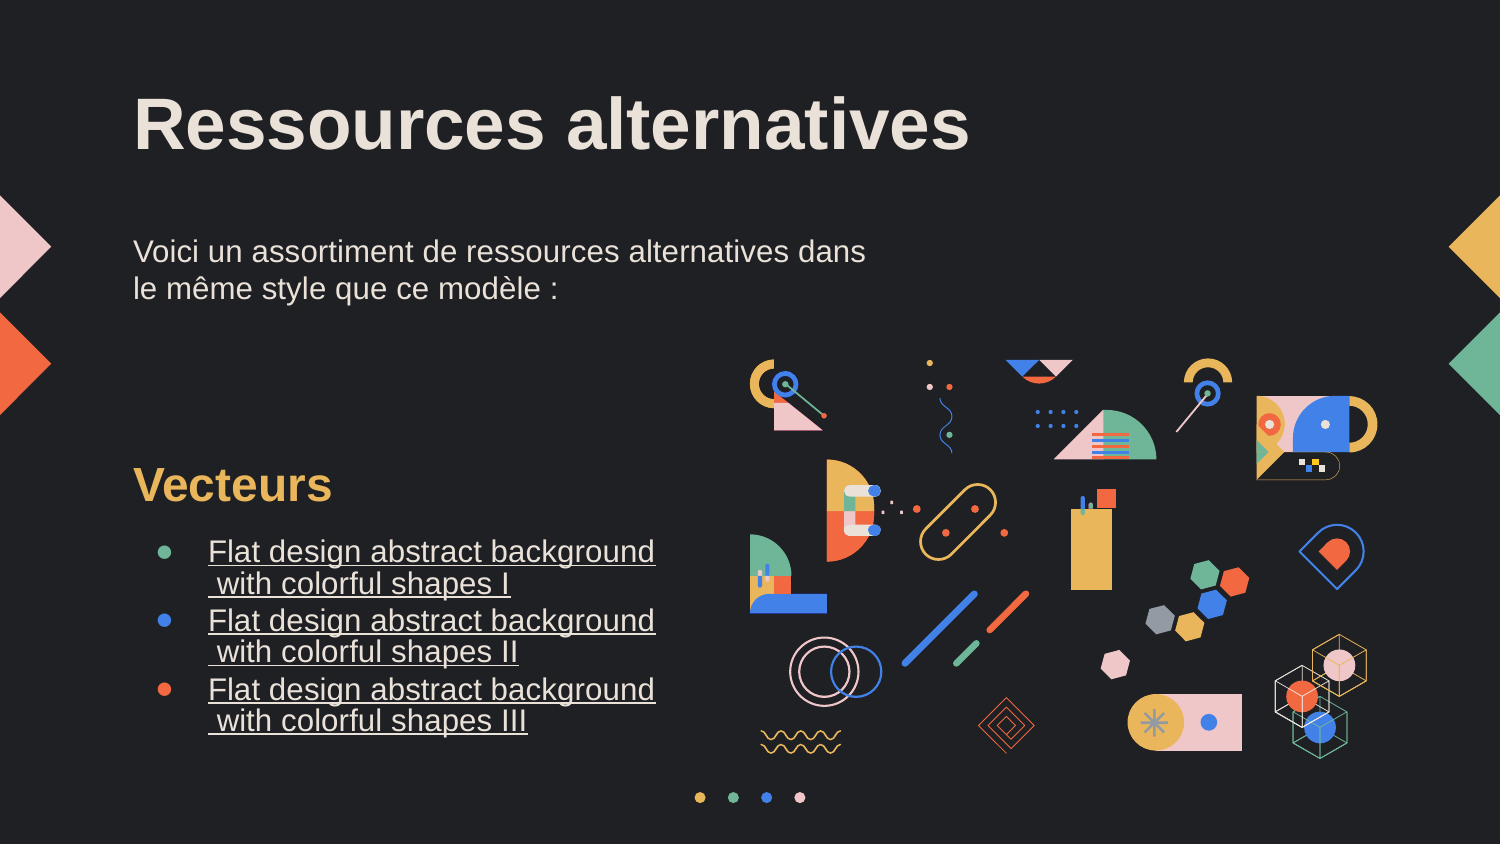

# Ressources alternatives
Voici un assortiment de ressources alternatives dans le même style que ce modèle :
Vecteurs
Flat design abstract background with colorful shapes I
Flat design abstract background with colorful shapes II
Flat design abstract background with colorful shapes III